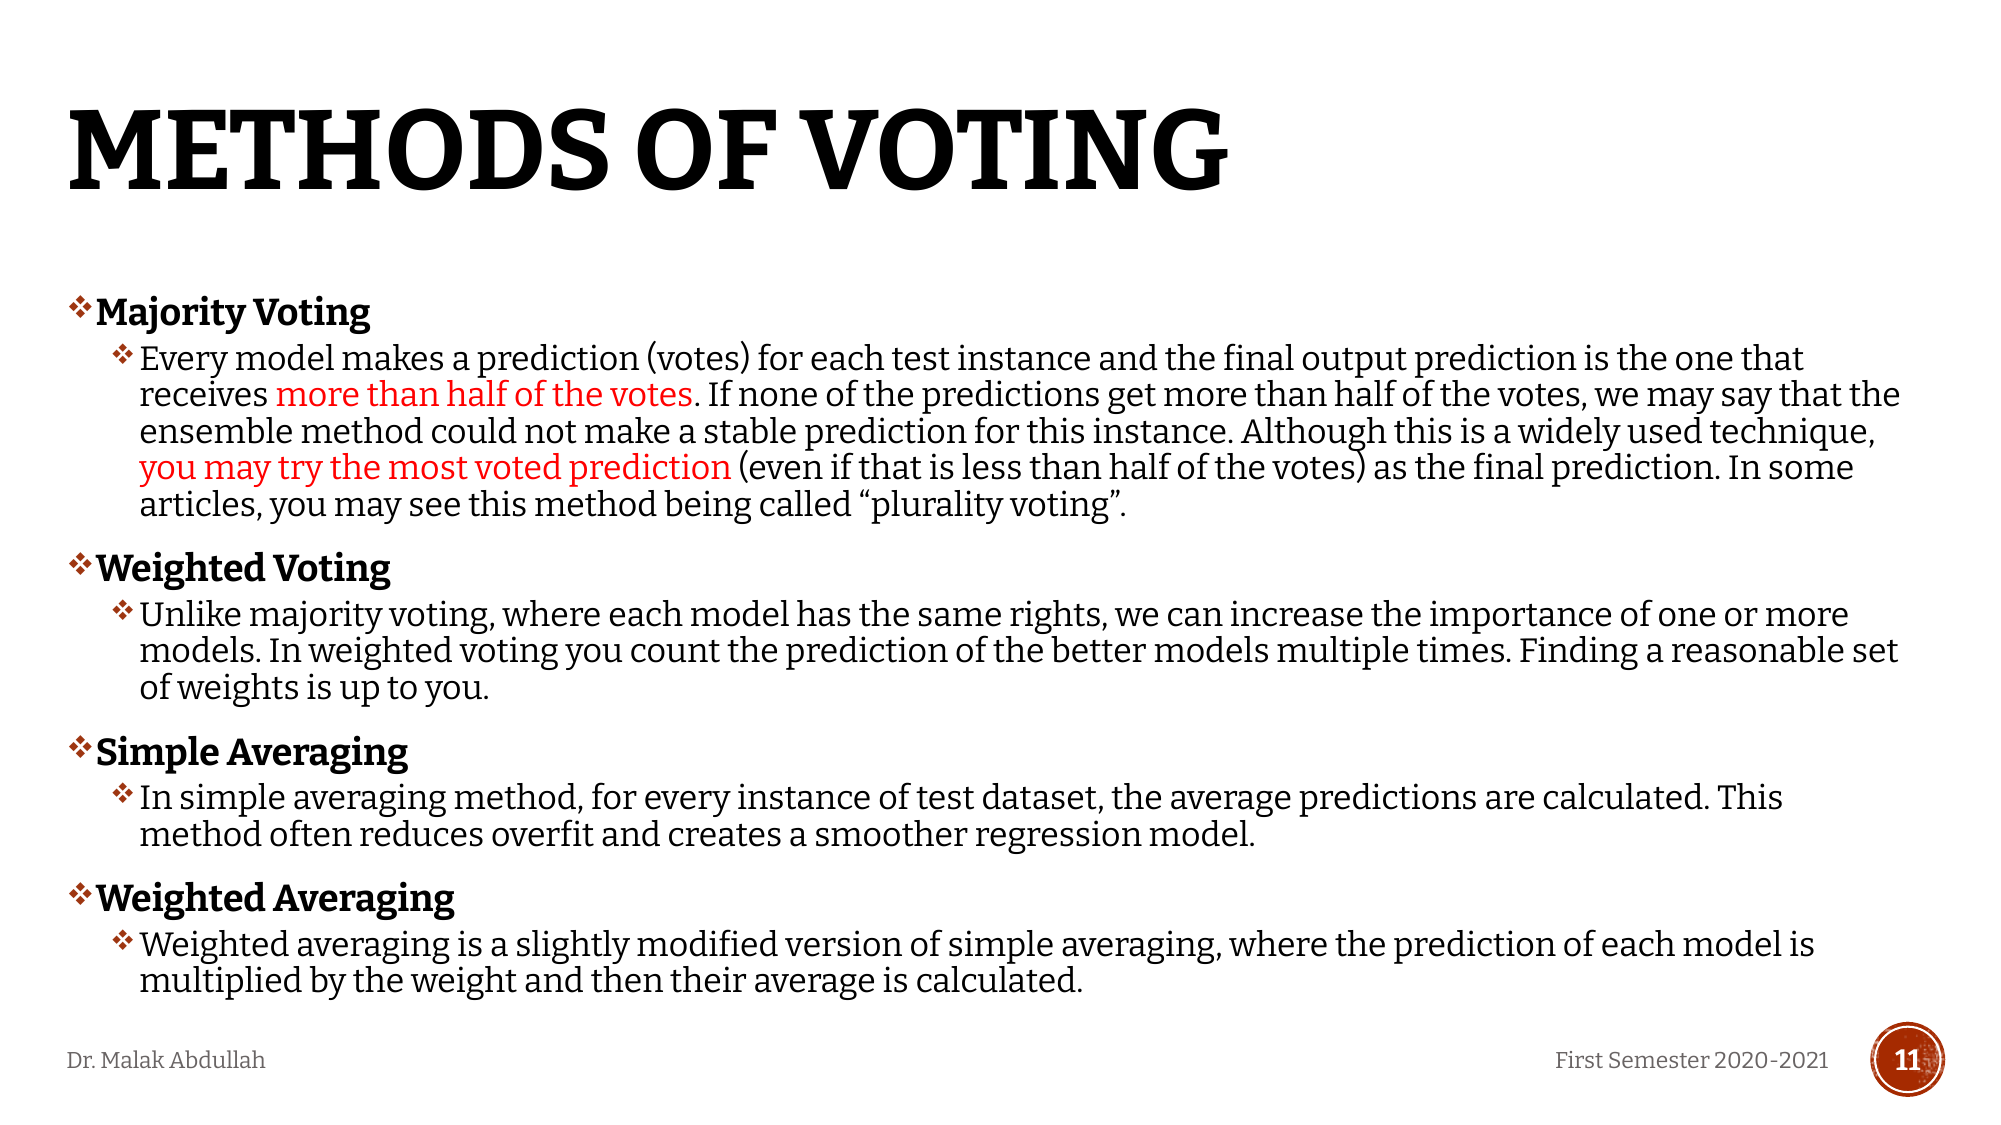

# Methods of Voting
Majority Voting
Every model makes a prediction (votes) for each test instance and the final output prediction is the one that receives more than half of the votes. If none of the predictions get more than half of the votes, we may say that the ensemble method could not make a stable prediction for this instance. Although this is a widely used technique, you may try the most voted prediction (even if that is less than half of the votes) as the final prediction. In some articles, you may see this method being called “plurality voting”.
Weighted Voting
Unlike majority voting, where each model has the same rights, we can increase the importance of one or more models. In weighted voting you count the prediction of the better models multiple times. Finding a reasonable set of weights is up to you.
Simple Averaging
In simple averaging method, for every instance of test dataset, the average predictions are calculated. This method often reduces overfit and creates a smoother regression model.
Weighted Averaging
Weighted averaging is a slightly modified version of simple averaging, where the prediction of each model is multiplied by the weight and then their average is calculated.
Dr. Malak Abdullah
First Semester 2020-2021
11